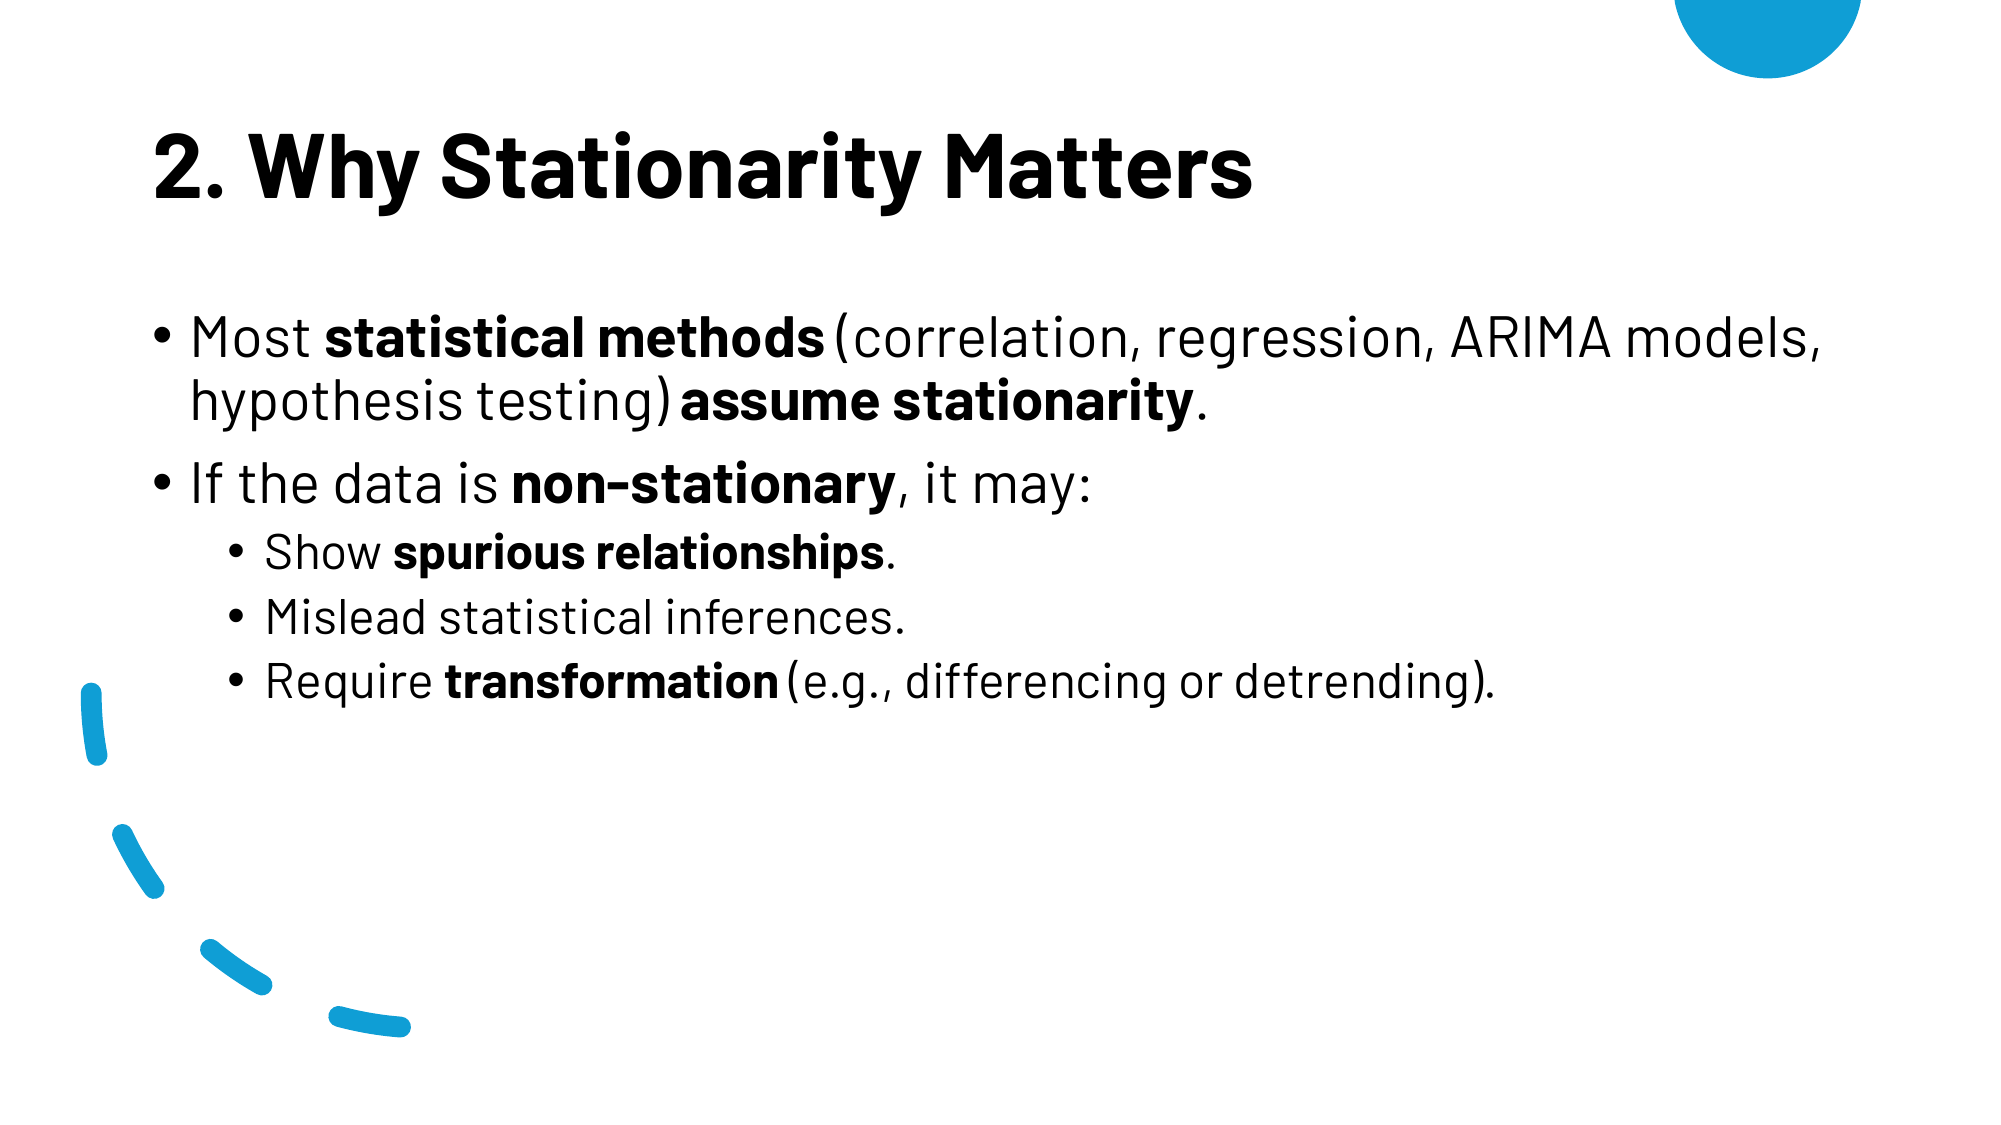

# 2. Why Stationarity Matters
Most statistical methods (correlation, regression, ARIMA models, hypothesis testing) assume stationarity.
If the data is non-stationary, it may:
Show spurious relationships.
Mislead statistical inferences.
Require transformation (e.g., differencing or detrending).